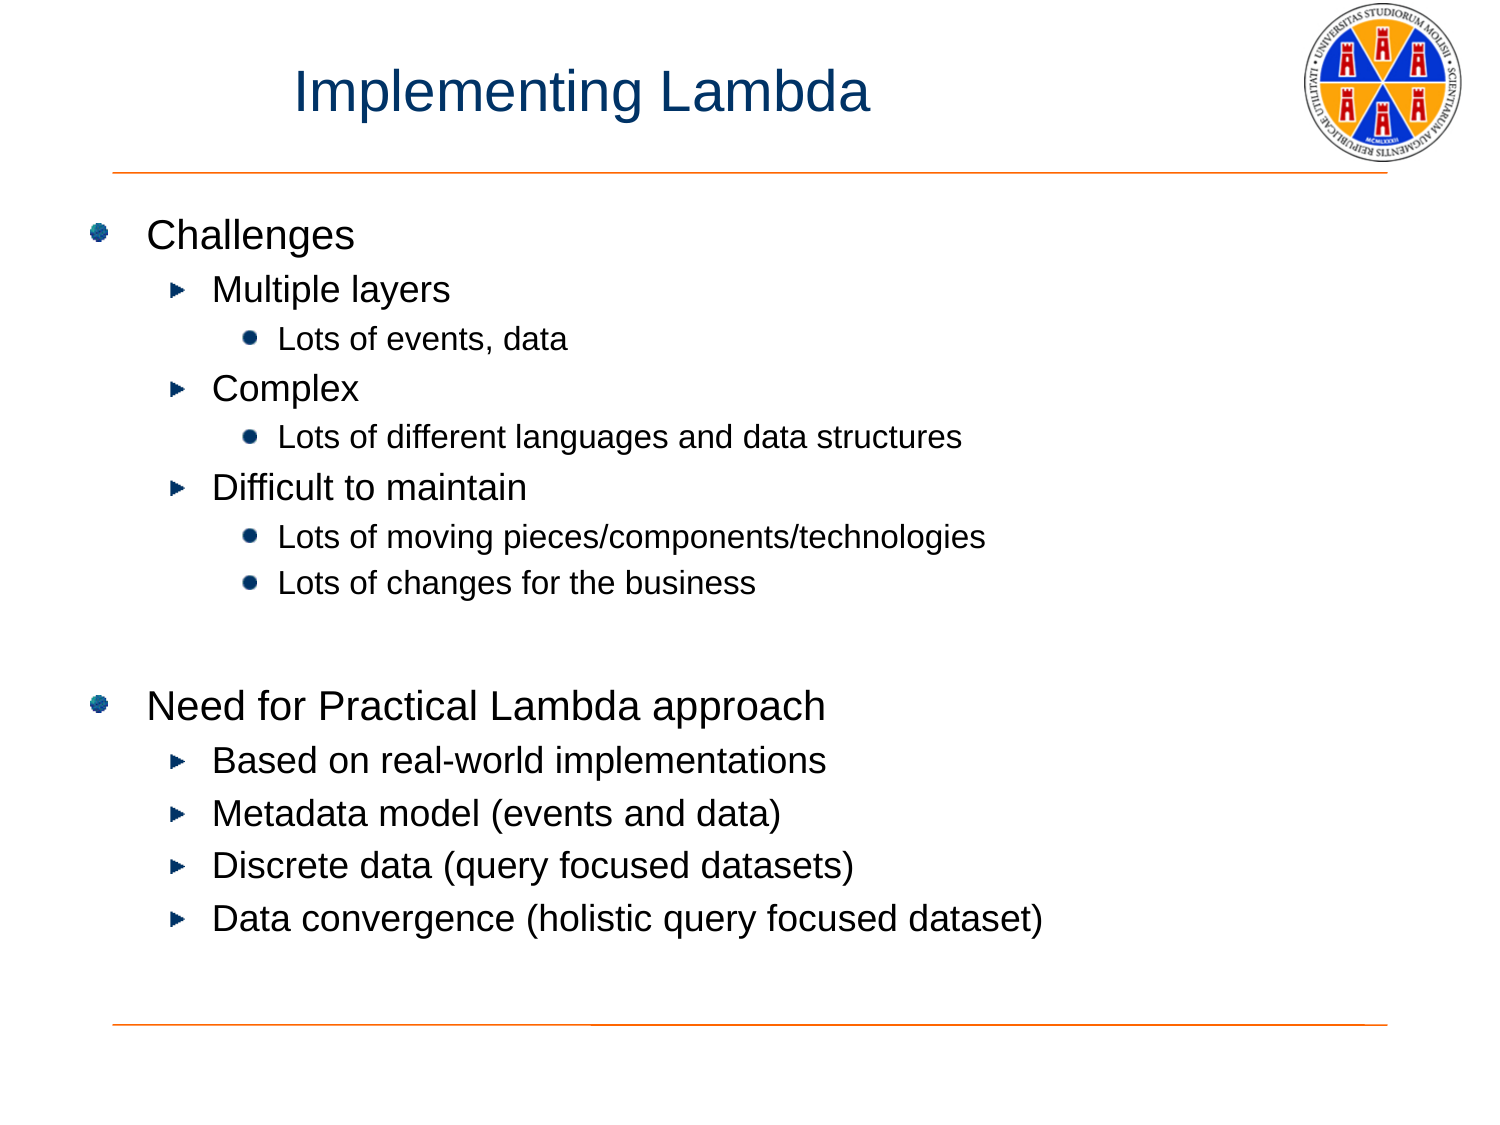

# Implementing Lambda
Challenges
Multiple layers
Lots of events, data
Complex
Lots of different languages and data structures
Difficult to maintain
Lots of moving pieces/components/technologies
Lots of changes for the business

Need for Practical Lambda approach
Based on real-world implementations
Metadata model (events and data)
Discrete data (query focused datasets)
Data convergence (holistic query focused dataset)